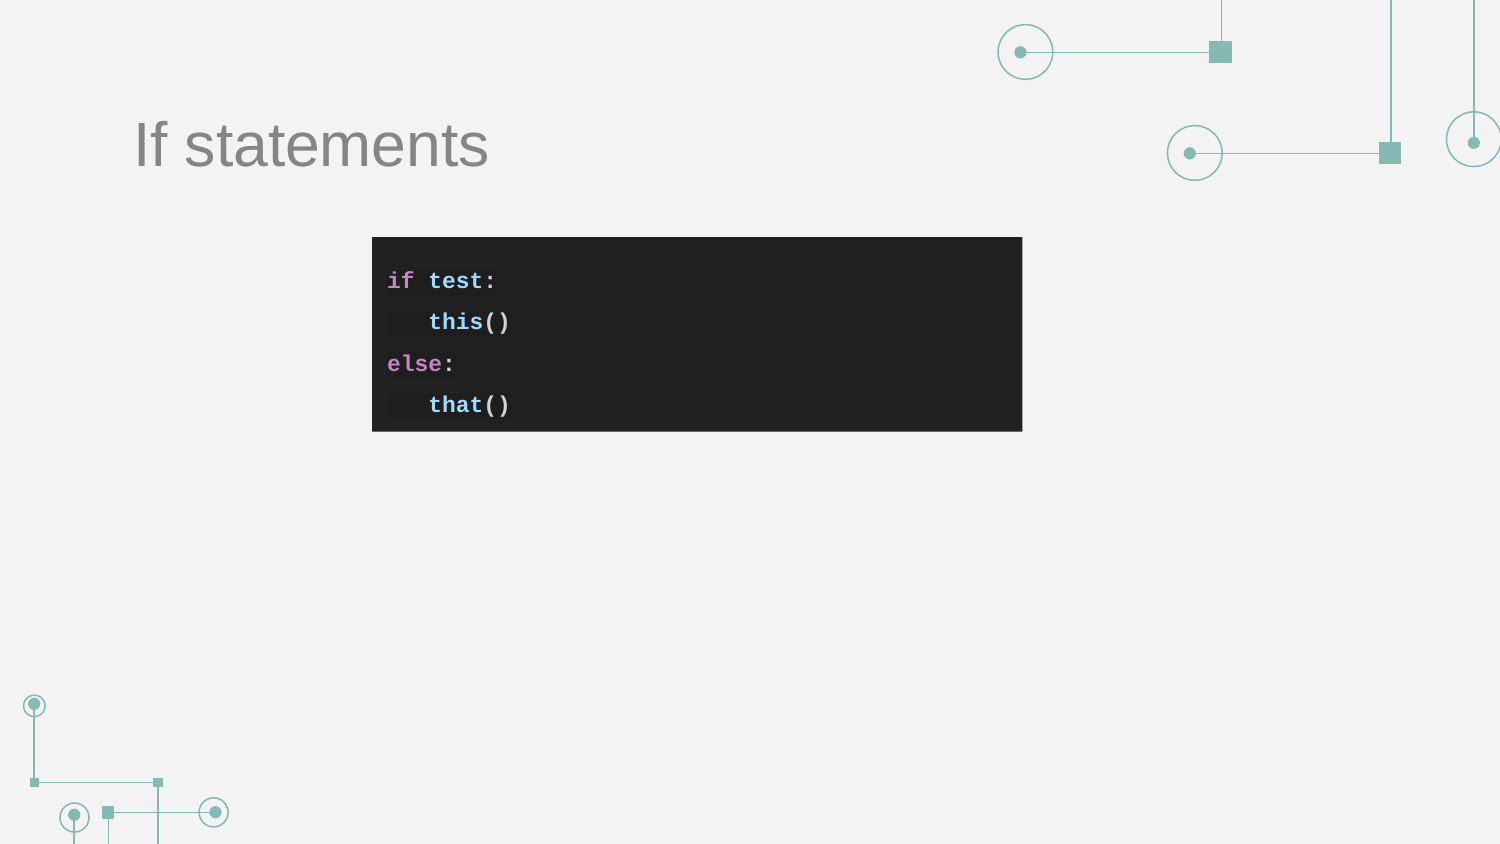

# If statements
if test:
   this()
else:
   that()